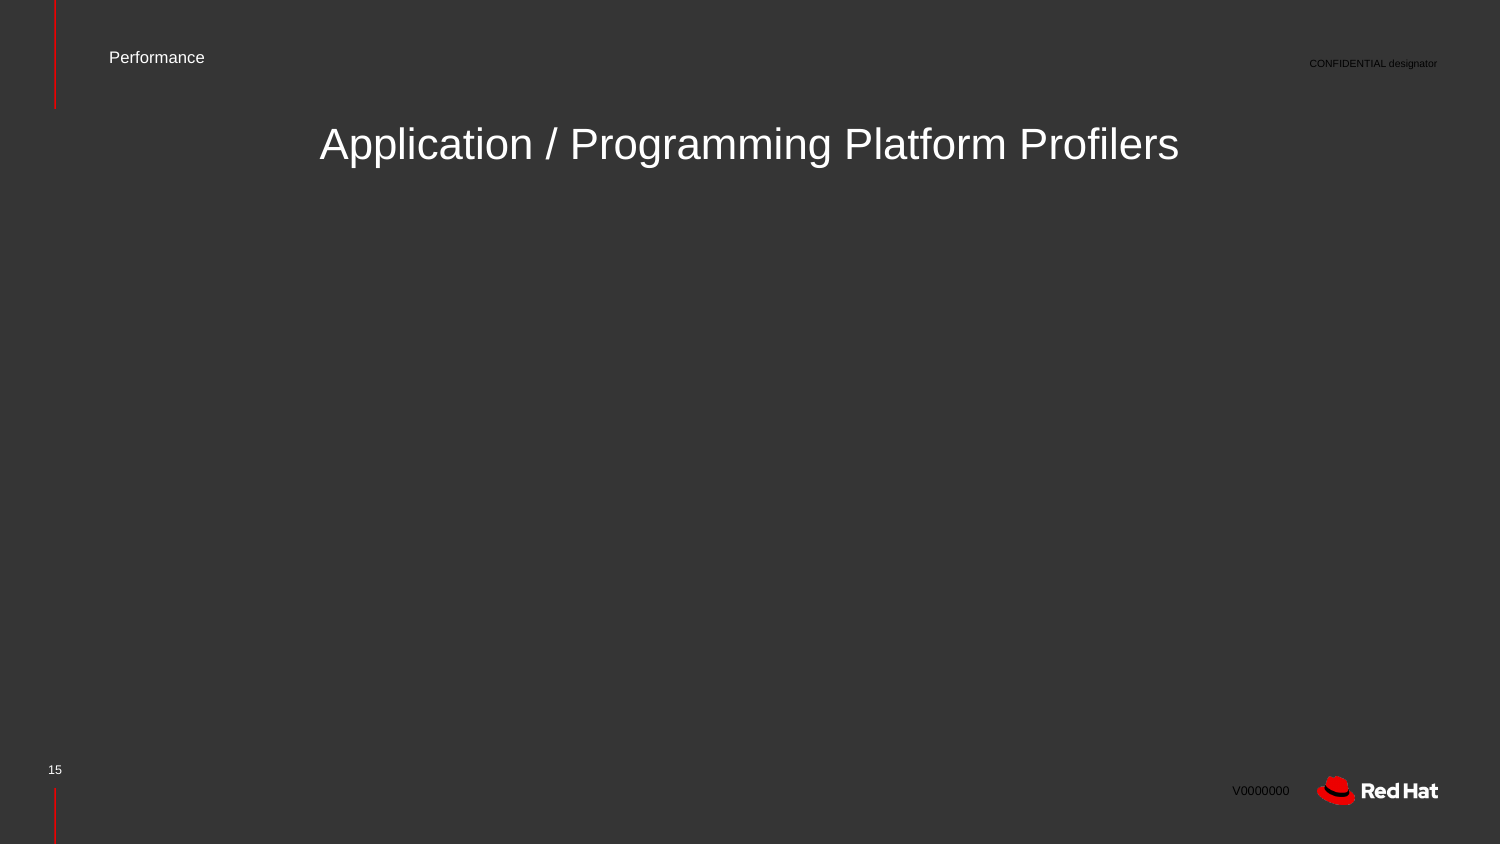

Performance
# Application / Programming Platform Profilers
15